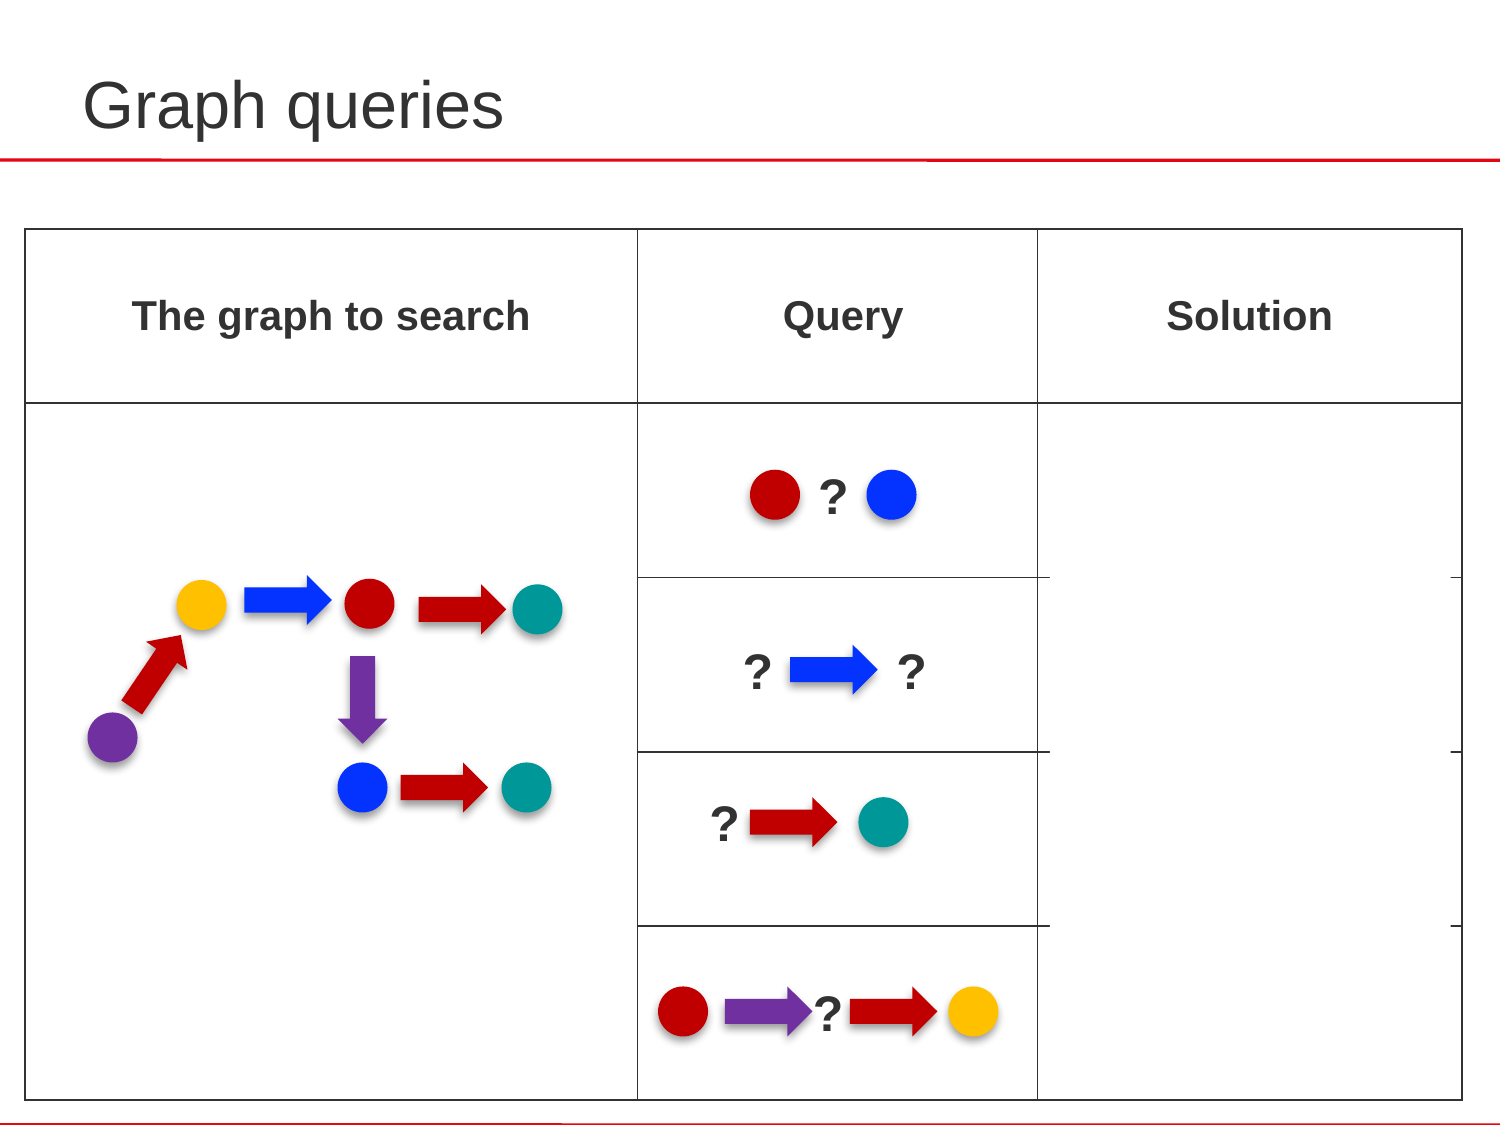

# Graph queries
| The graph to search | Query | Solution |
| --- | --- | --- |
|  |  |  |
|  |  |  |
|  |  |  |
|  |  |  |

?

?
?

?

?

empty